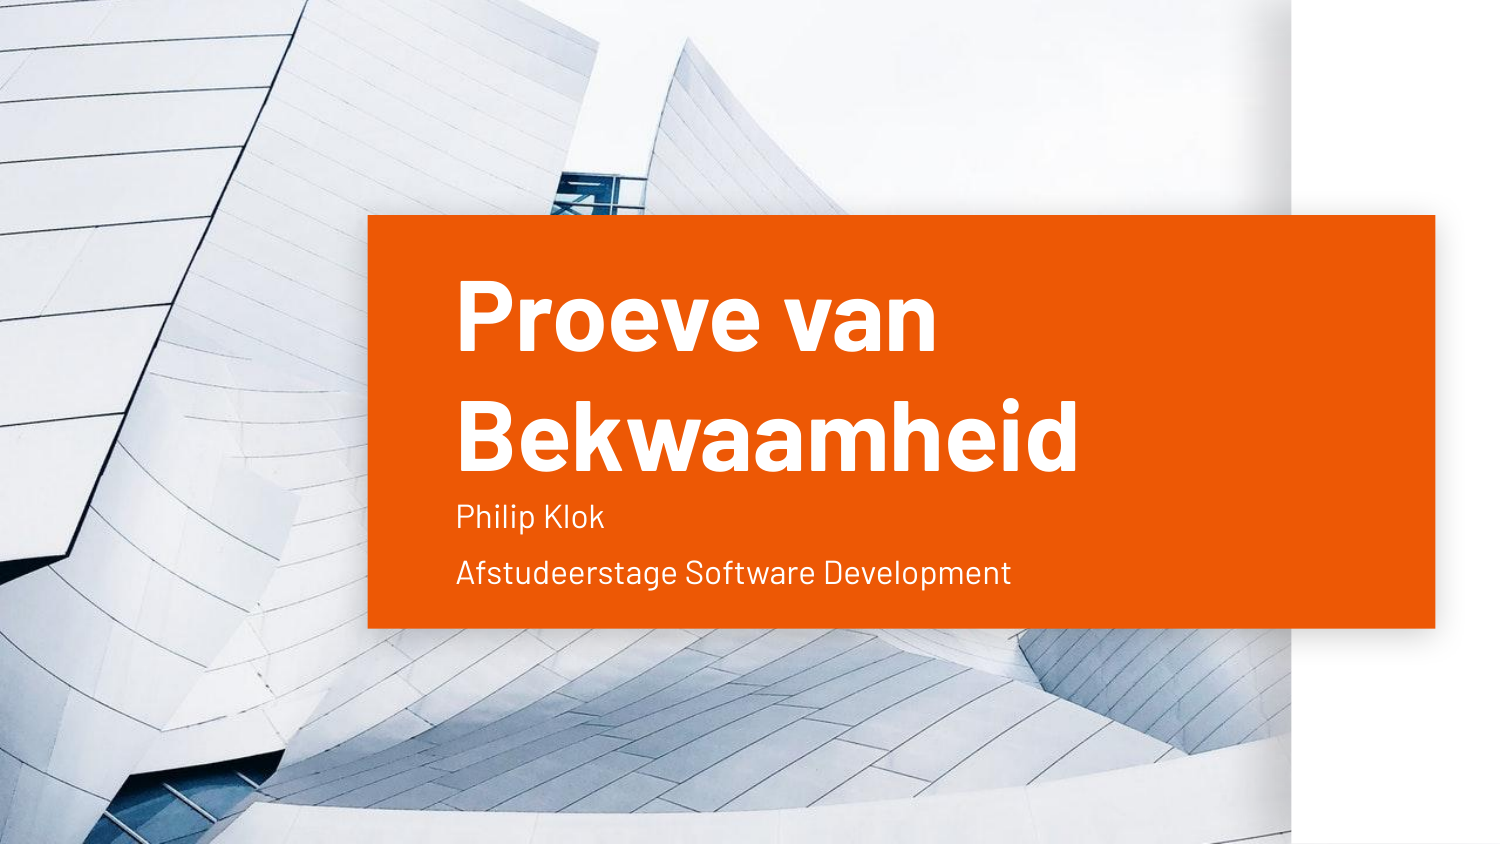

# Proeve van Bekwaamheid
Philip Klok
Afstudeerstage Software Development